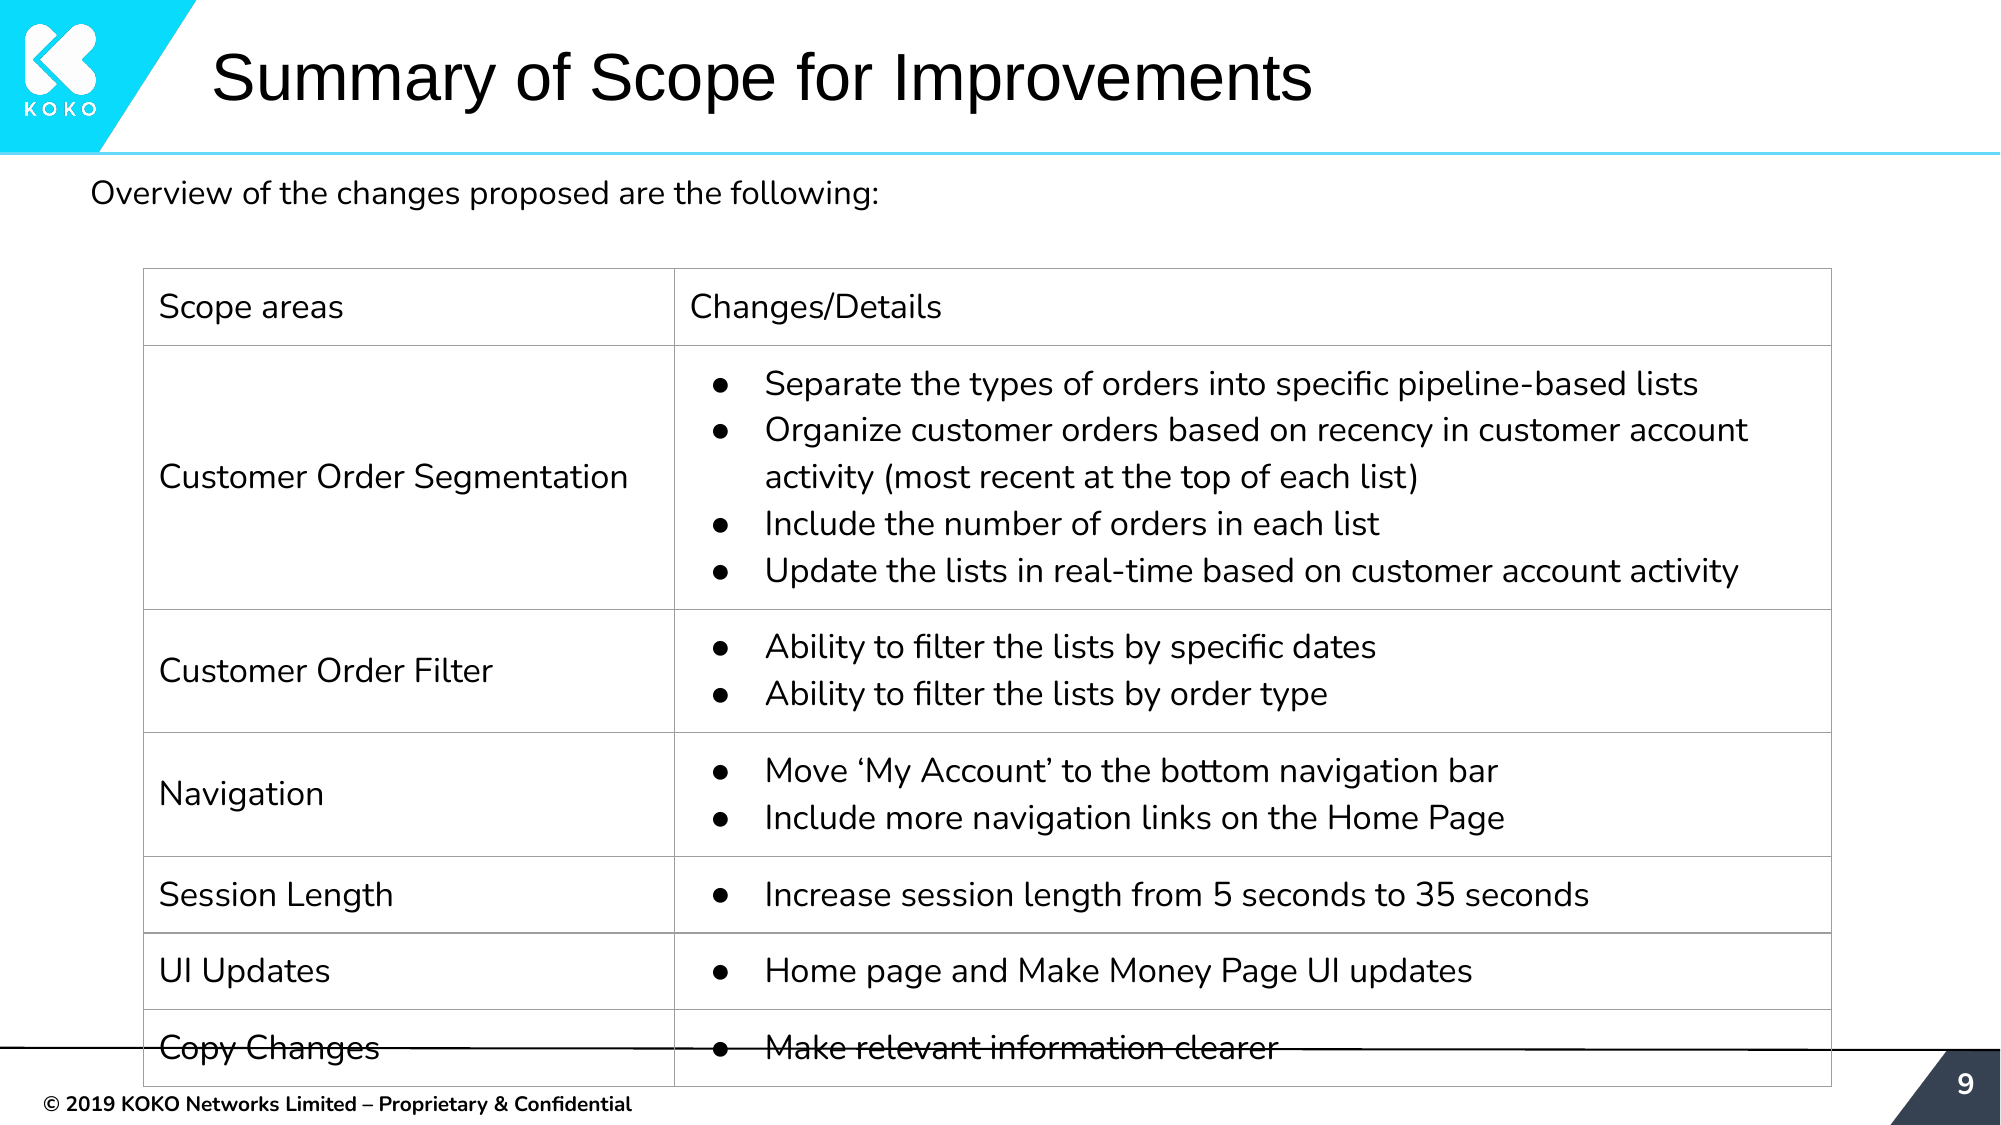

# Summary of Scope for Improvements
Overview of the changes proposed are the following:

| Scope areas | Changes/Details |
| --- | --- |
| Customer Order Segmentation | Separate the types of orders into specific pipeline-based lists Organize customer orders based on recency in customer account activity (most recent at the top of each list) Include the number of orders in each list Update the lists in real-time based on customer account activity |
| Customer Order Filter | Ability to filter the lists by specific dates Ability to filter the lists by order type |
| Navigation | Move ‘My Account’ to the bottom navigation bar Include more navigation links on the Home Page |
| Session Length | Increase session length from 5 seconds to 35 seconds |
| UI Updates | Home page and Make Money Page UI updates |
| Copy Changes | Make relevant information clearer |
9